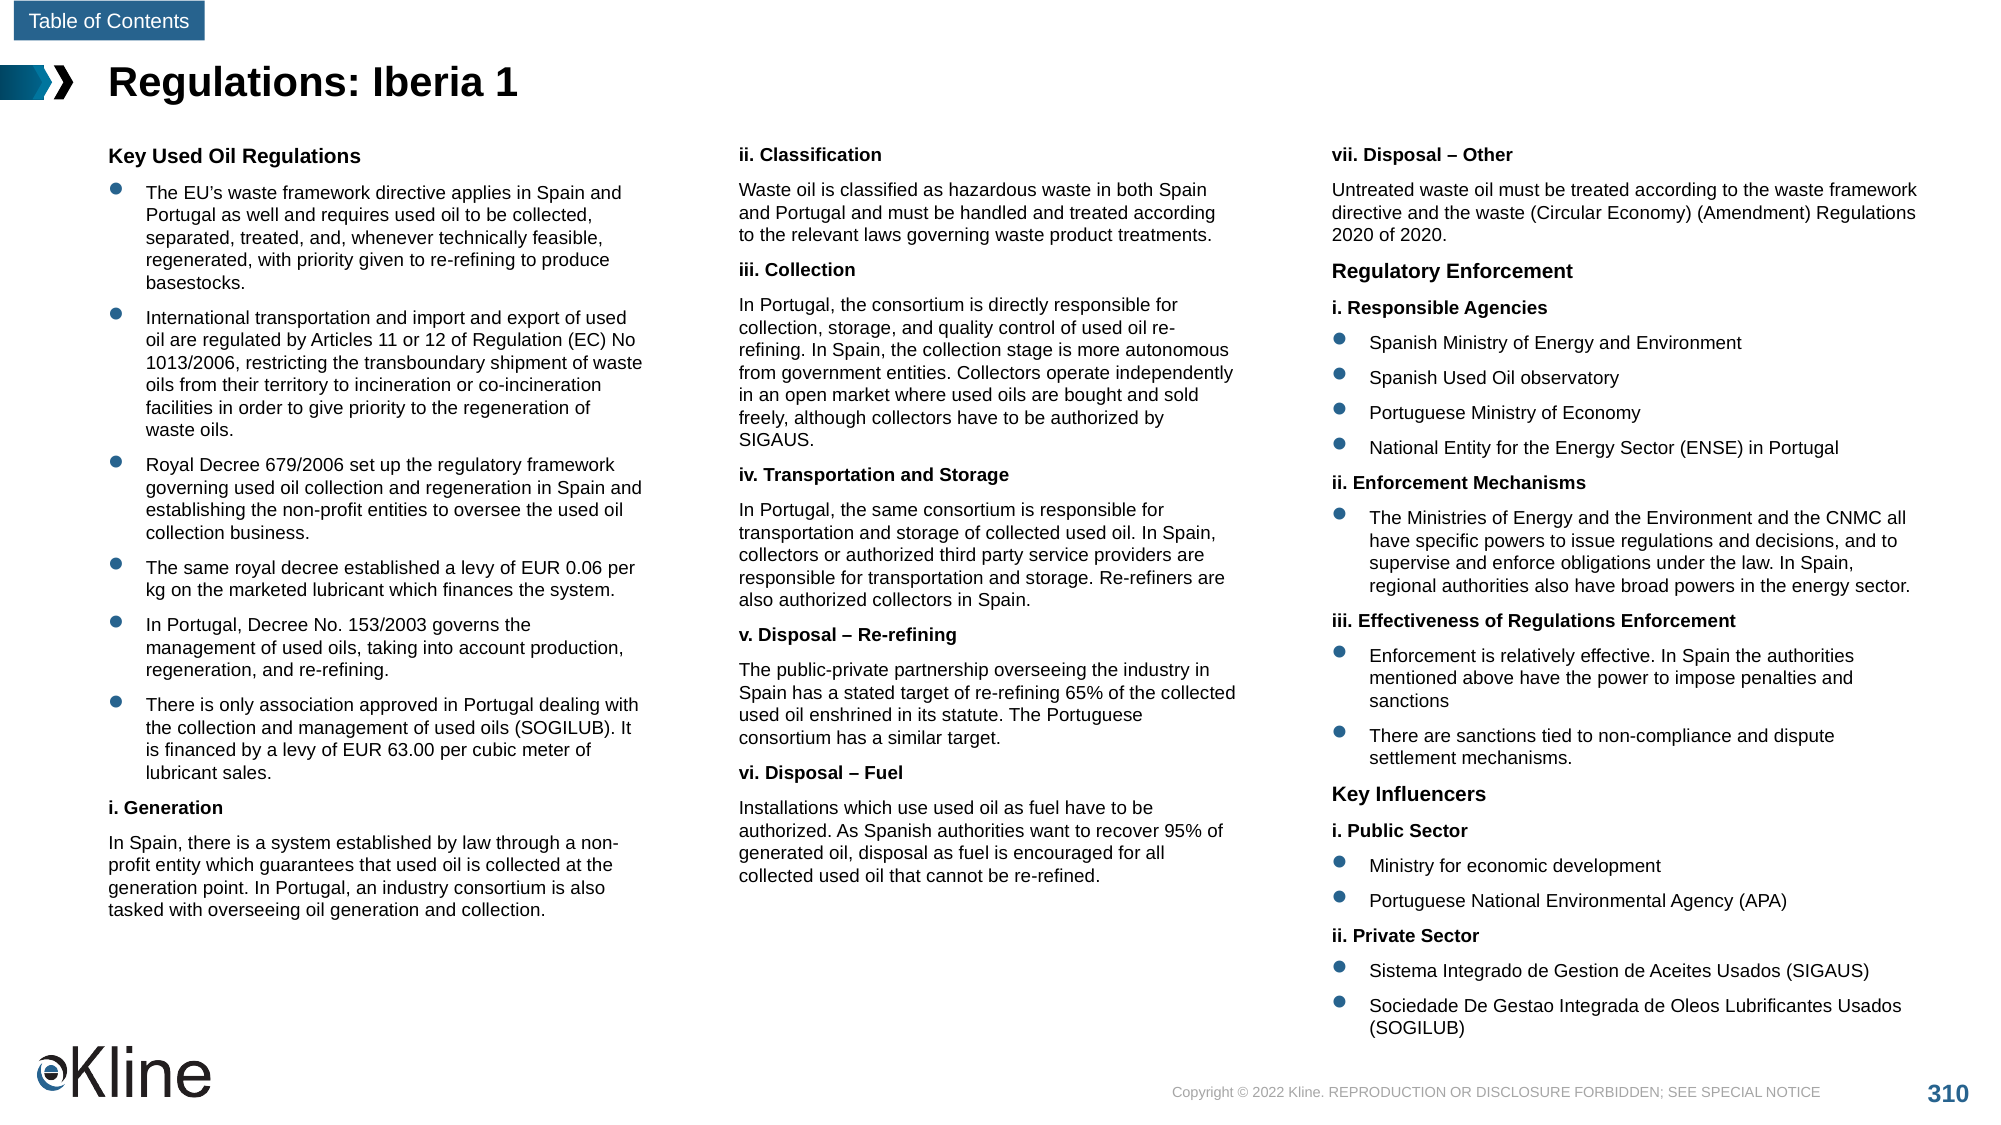

# Regulations: Iberia 1
Key Used Oil Regulations
The EU’s waste framework directive applies in Spain and Portugal as well and requires used oil to be collected, separated, treated, and, whenever technically feasible, regenerated, with priority given to re-refining to produce basestocks.
International transportation and import and export of used oil are regulated by Articles 11 or 12 of Regulation (EC) No 1013/2006, restricting the transboundary shipment of waste oils from their territory to incineration or co-incineration facilities in order to give priority to the regeneration of waste oils.
Royal Decree 679/2006 set up the regulatory framework governing used oil collection and regeneration in Spain and establishing the non-profit entities to oversee the used oil collection business.
The same royal decree established a levy of EUR 0.06 per kg on the marketed lubricant which finances the system.
In Portugal, Decree No. 153/2003 governs the management of used oils, taking into account production, regeneration, and re-refining.
There is only association approved in Portugal dealing with the collection and management of used oils (SOGILUB). It is financed by a levy of EUR 63.00 per cubic meter of lubricant sales.
i. Generation
In Spain, there is a system established by law through a non-profit entity which guarantees that used oil is collected at the generation point. In Portugal, an industry consortium is also tasked with overseeing oil generation and collection.
ii. Classification
Waste oil is classified as hazardous waste in both Spain and Portugal and must be handled and treated according to the relevant laws governing waste product treatments.
iii. Collection
In Portugal, the consortium is directly responsible for collection, storage, and quality control of used oil re-refining. In Spain, the collection stage is more autonomous from government entities. Collectors operate independently in an open market where used oils are bought and sold freely, although collectors have to be authorized by SIGAUS.
iv. Transportation and Storage
In Portugal, the same consortium is responsible for transportation and storage of collected used oil. In Spain, collectors or authorized third party service providers are responsible for transportation and storage. Re-refiners are also authorized collectors in Spain.
v. Disposal – Re-refining
The public-private partnership overseeing the industry in Spain has a stated target of re-refining 65% of the collected used oil enshrined in its statute. The Portuguese consortium has a similar target.
vi. Disposal – Fuel
Installations which use used oil as fuel have to be authorized. As Spanish authorities want to recover 95% of generated oil, disposal as fuel is encouraged for all collected used oil that cannot be re-refined.
vii. Disposal – Other
Untreated waste oil must be treated according to the waste framework directive and the waste (Circular Economy) (Amendment) Regulations 2020 of 2020.
Regulatory Enforcement
i. Responsible Agencies
Spanish Ministry of Energy and Environment
Spanish Used Oil observatory
Portuguese Ministry of Economy
National Entity for the Energy Sector (ENSE) in Portugal
ii. Enforcement Mechanisms
The Ministries of Energy and the Environment and the CNMC all have specific powers to issue regulations and decisions, and to supervise and enforce obligations under the law. In Spain, regional authorities also have broad powers in the energy sector.
iii. Effectiveness of Regulations Enforcement
Enforcement is relatively effective. In Spain the authorities mentioned above have the power to impose penalties and sanctions
There are sanctions tied to non-compliance and dispute settlement mechanisms.
Key Influencers
i. Public Sector
Ministry for economic development
Portuguese National Environmental Agency (APA)
ii. Private Sector
Sistema Integrado de Gestion de Aceites Usados (SIGAUS)
Sociedade De Gestao Integrada de Oleos Lubrificantes Usados (SOGILUB)